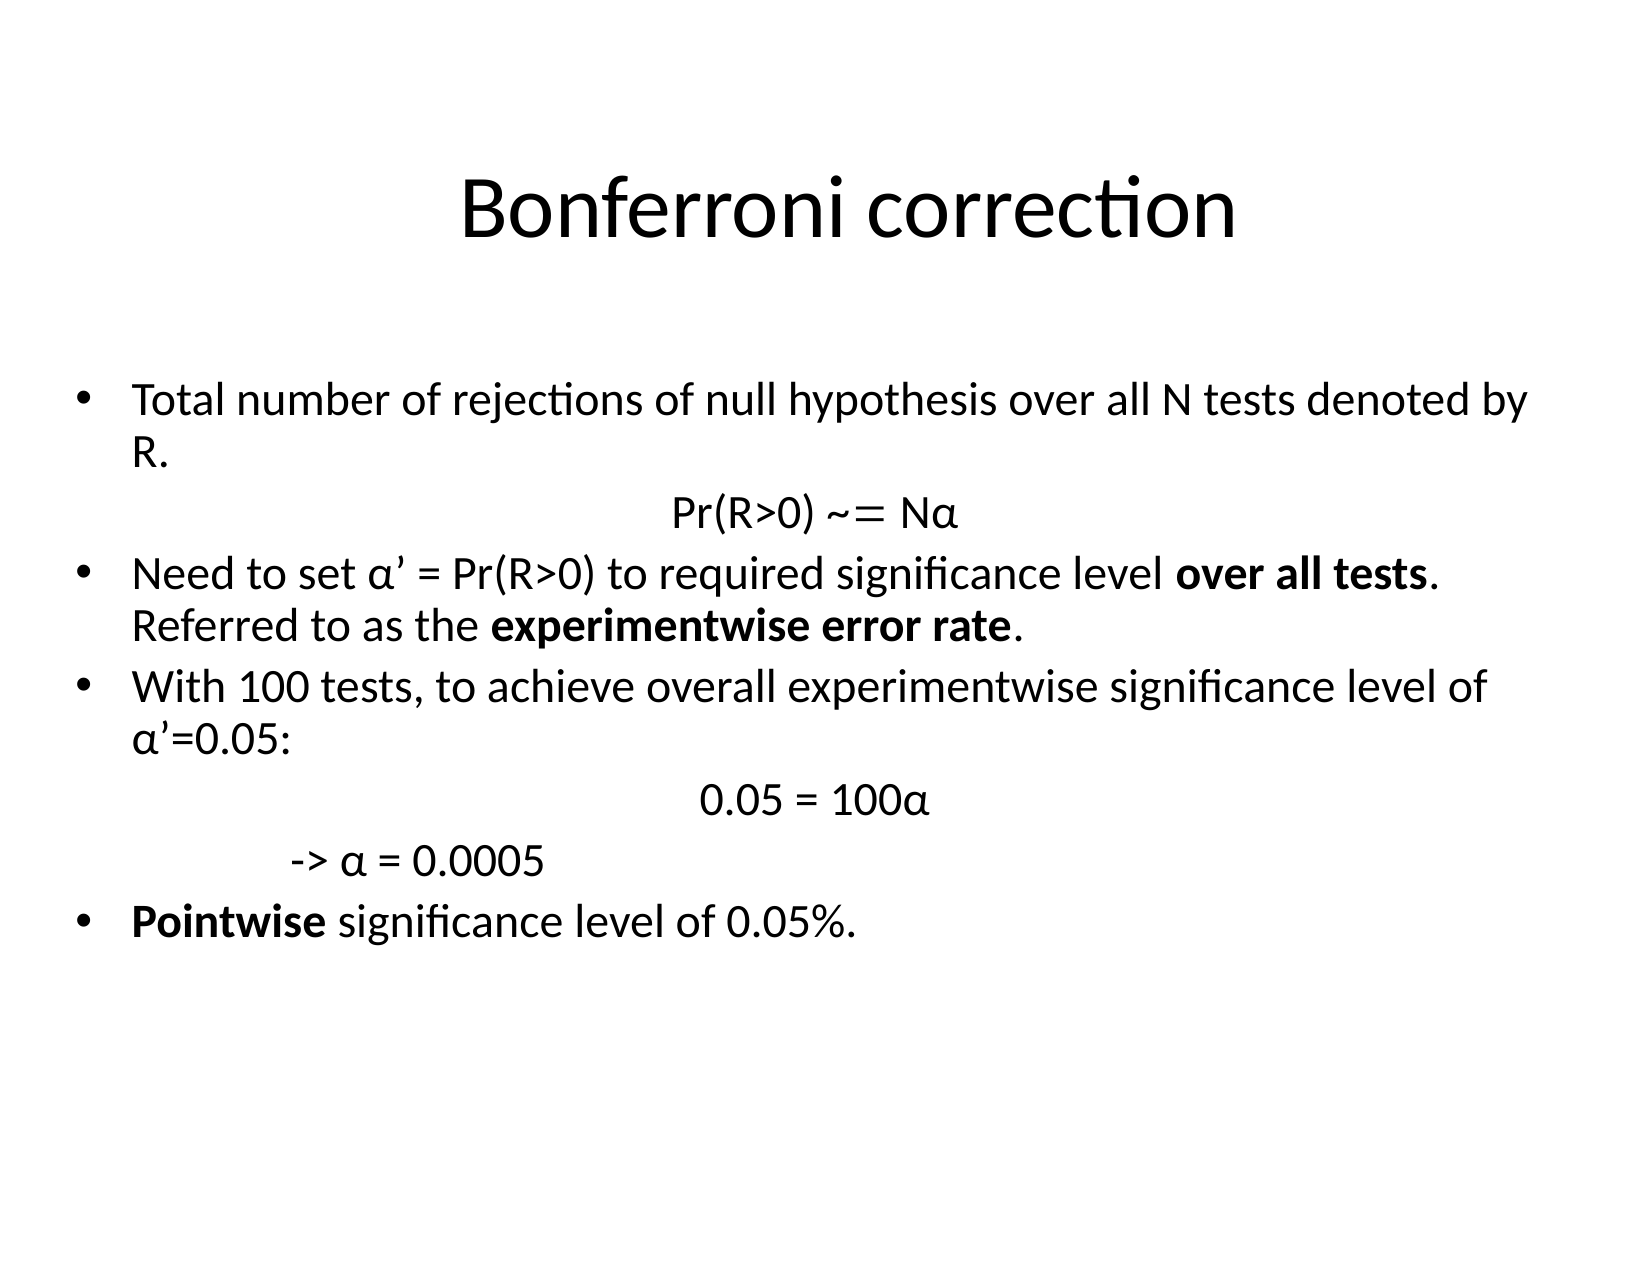

# Bonferroni correction
Total number of rejections of null hypothesis over all N tests denoted by R.
Pr(R>0) ~= Nα
Need to set α’ = Pr(R>0) to required significance level over all tests. Referred to as the experimentwise error rate.
With 100 tests, to achieve overall experimentwise significance level of α’=0.05:
0.05 = 100α
                    -> α = 0.0005
Pointwise significance level of 0.05%.